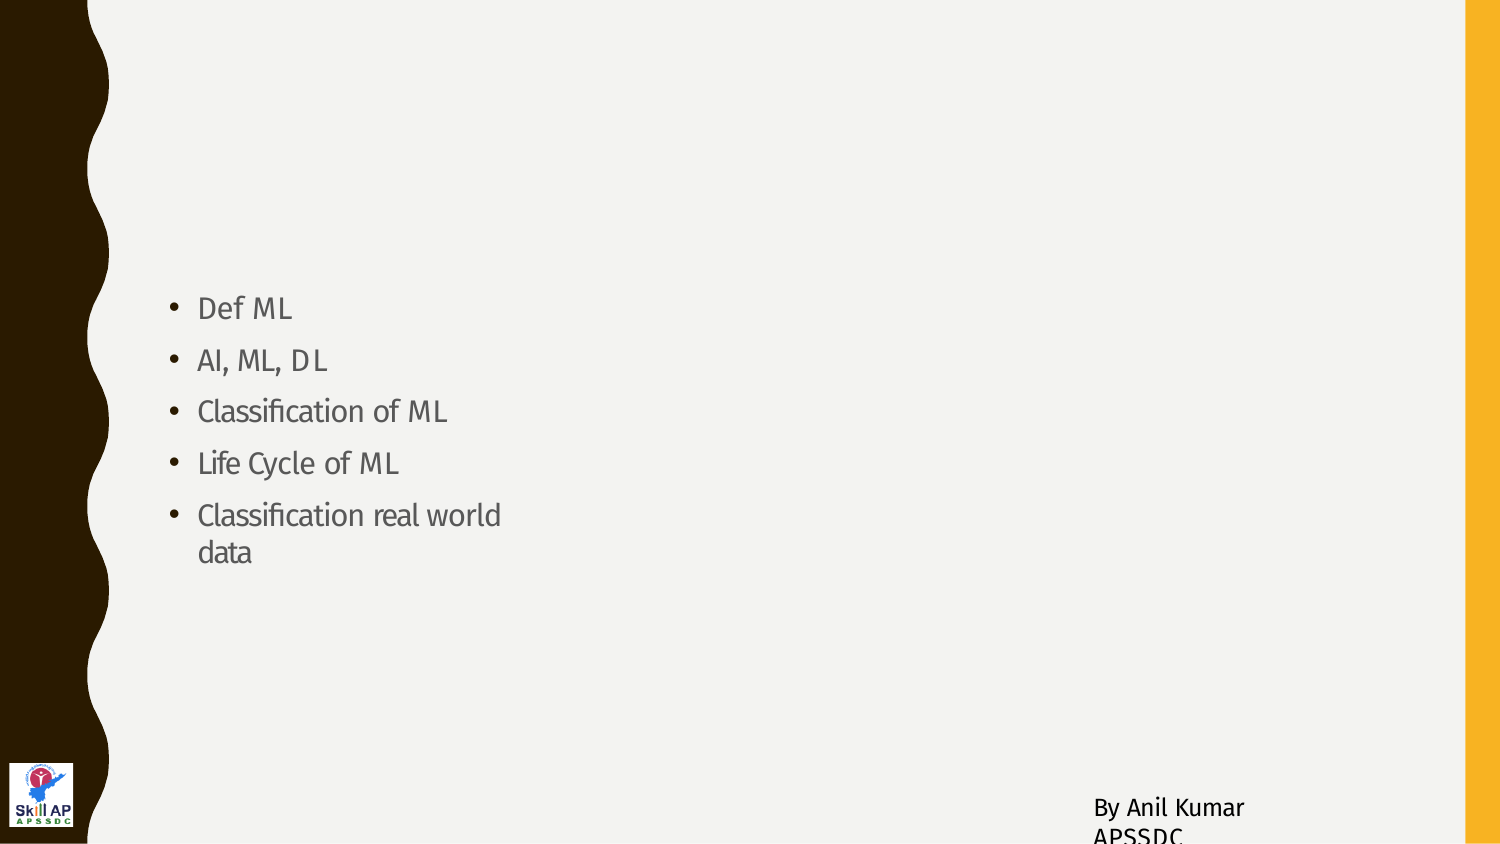

Def ML
AI, ML, DL
Classification of ML
Life Cycle of ML
Classification real world data
By Anil Kumar APSSDC
34